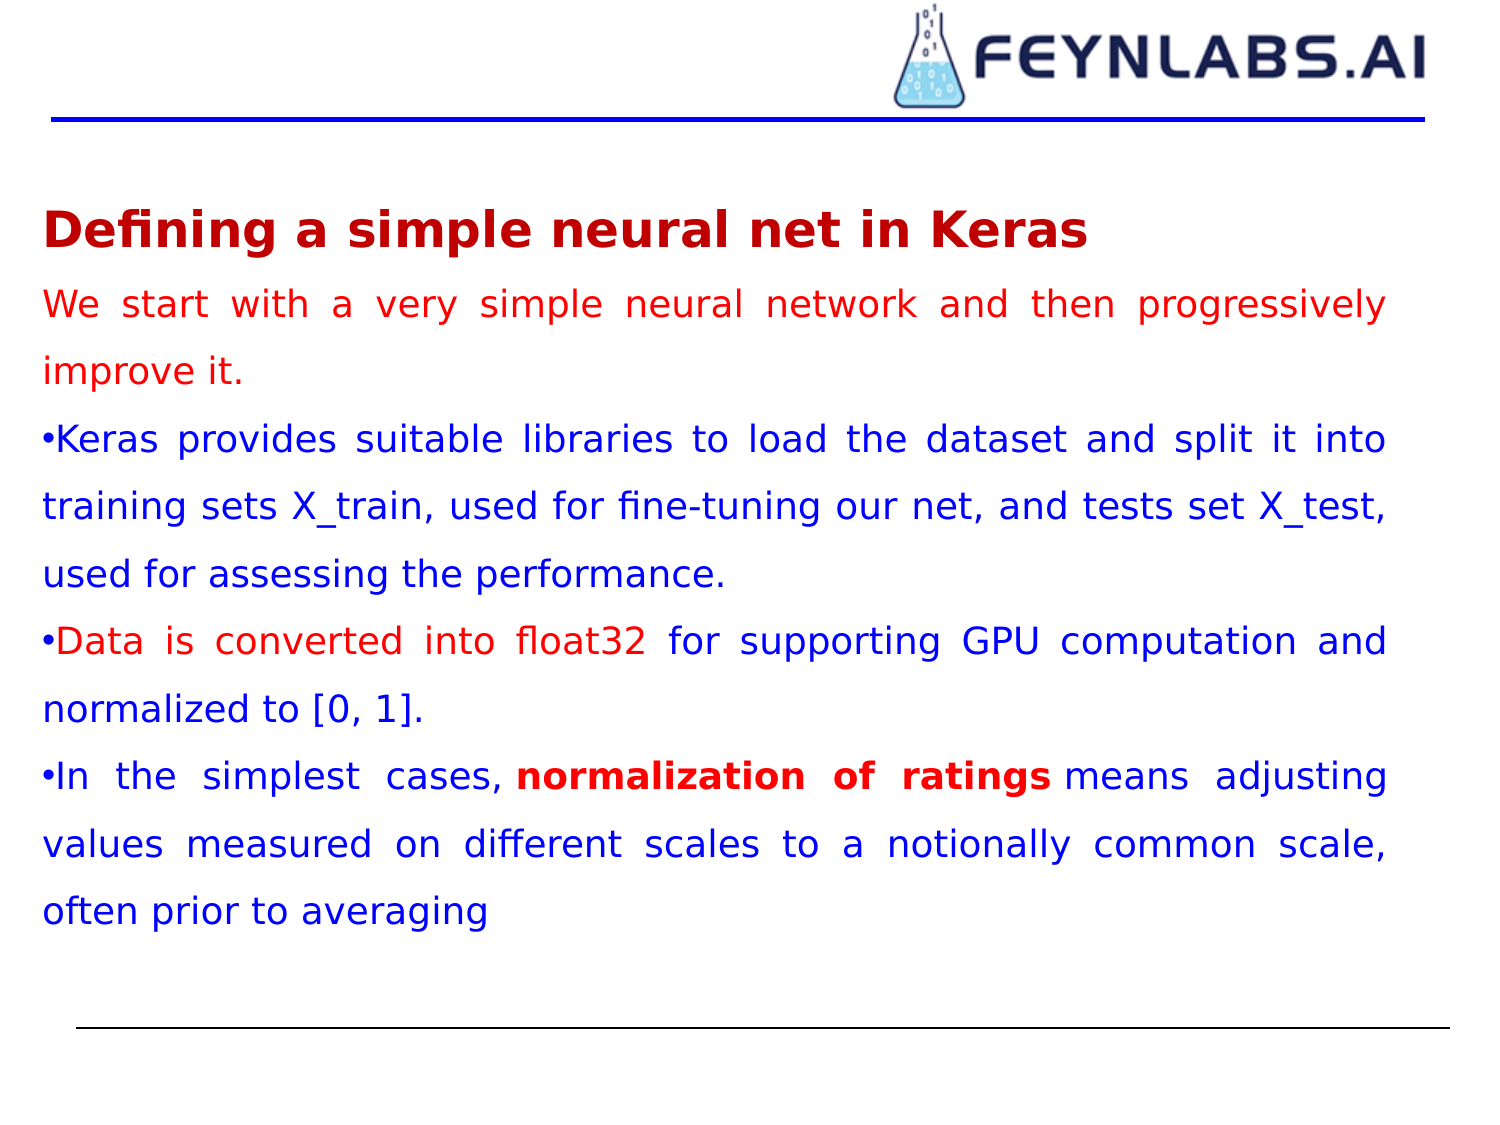

Defining a simple neural net in Keras
We start with a very simple neural network and then progressively improve it.
Keras provides suitable libraries to load the dataset and split it into training sets X_train, used for fine-tuning our net, and tests set X_test, used for assessing the performance.
Data is converted into float32 for supporting GPU computation and normalized to [0, 1].
In the simplest cases, normalization of ratings means adjusting values measured on different scales to a notionally common scale, often prior to averaging